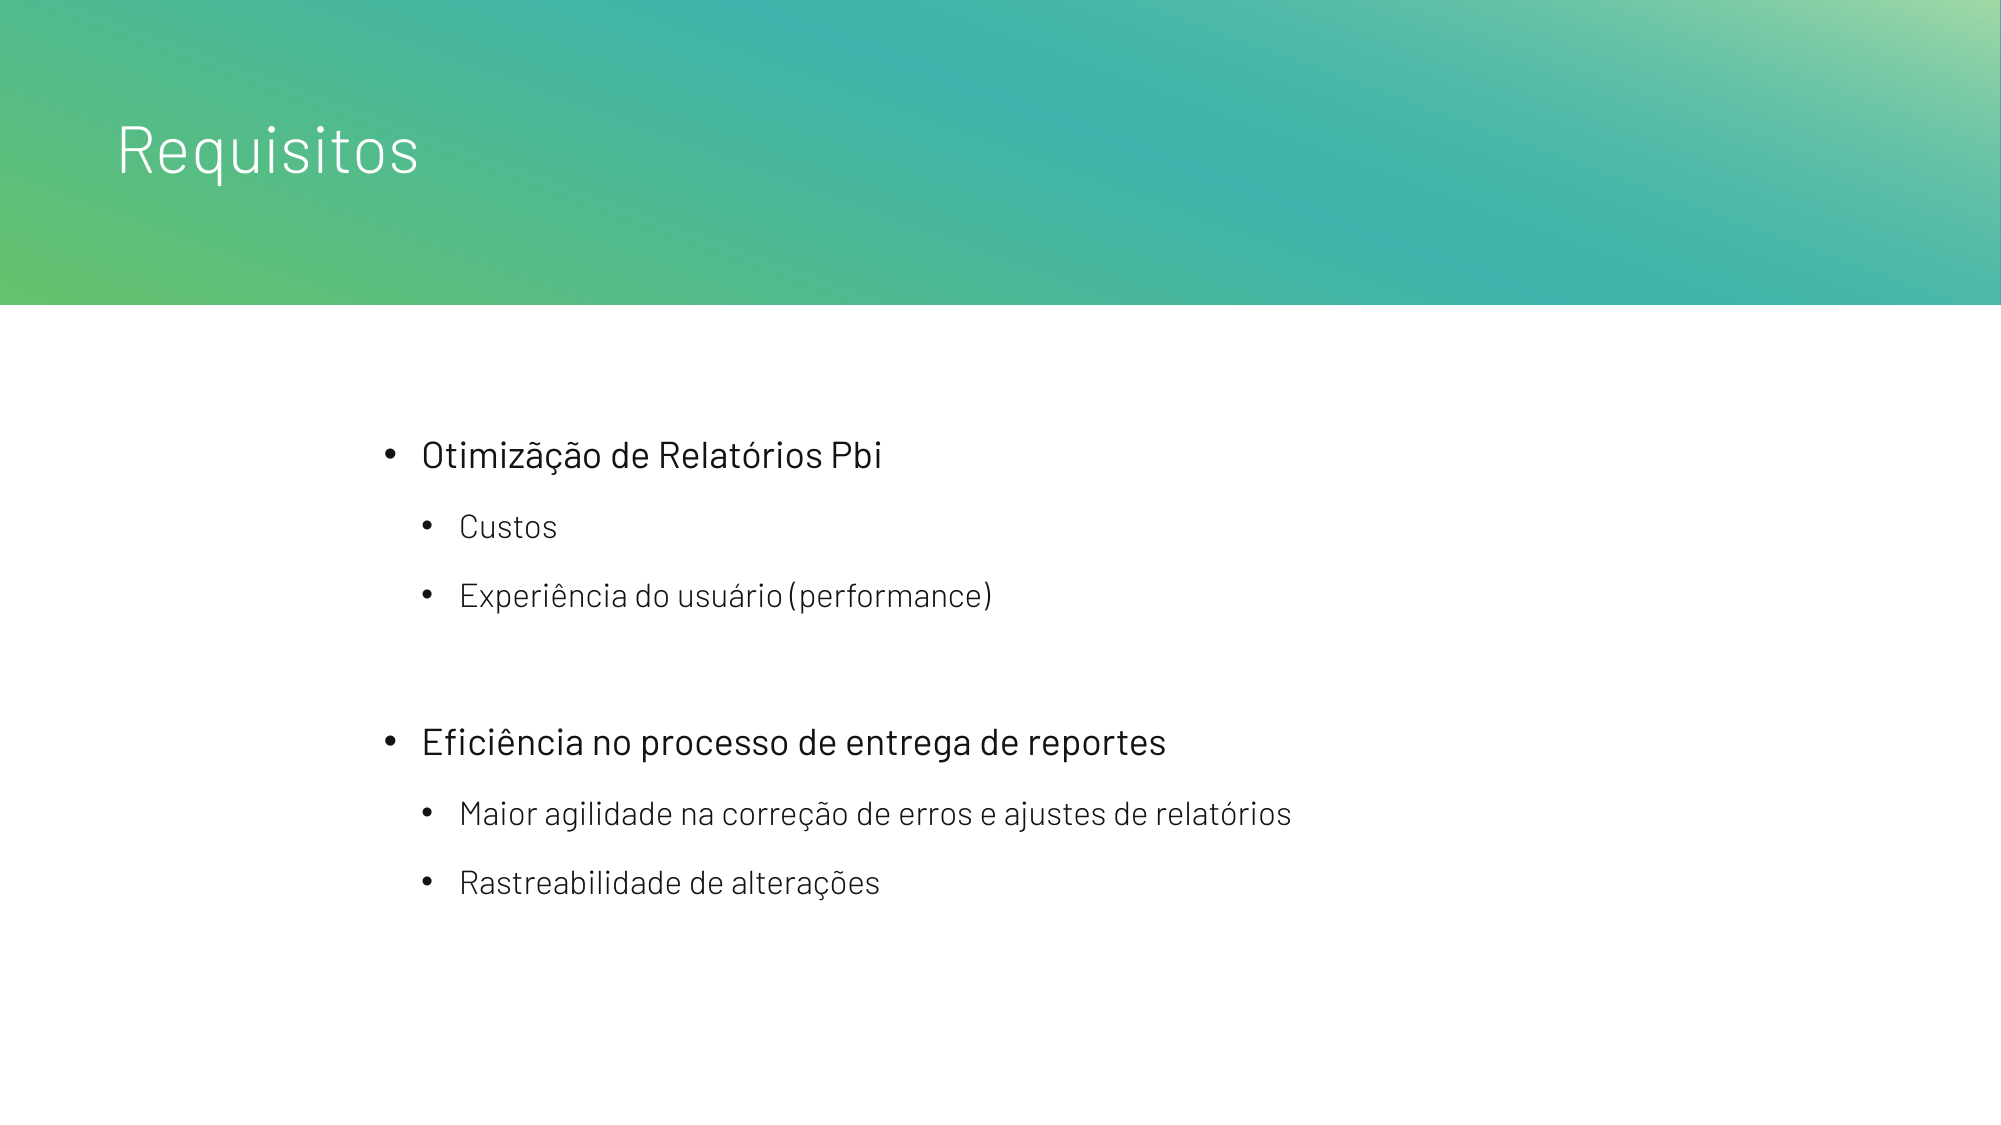

# Requisitos
Otimizãção de Relatórios Pbi
Custos
Experiência do usuário (performance)

Eficiência no processo de entrega de reportes
Maior agilidade na correção de erros e ajustes de relatórios
Rastreabilidade de alterações